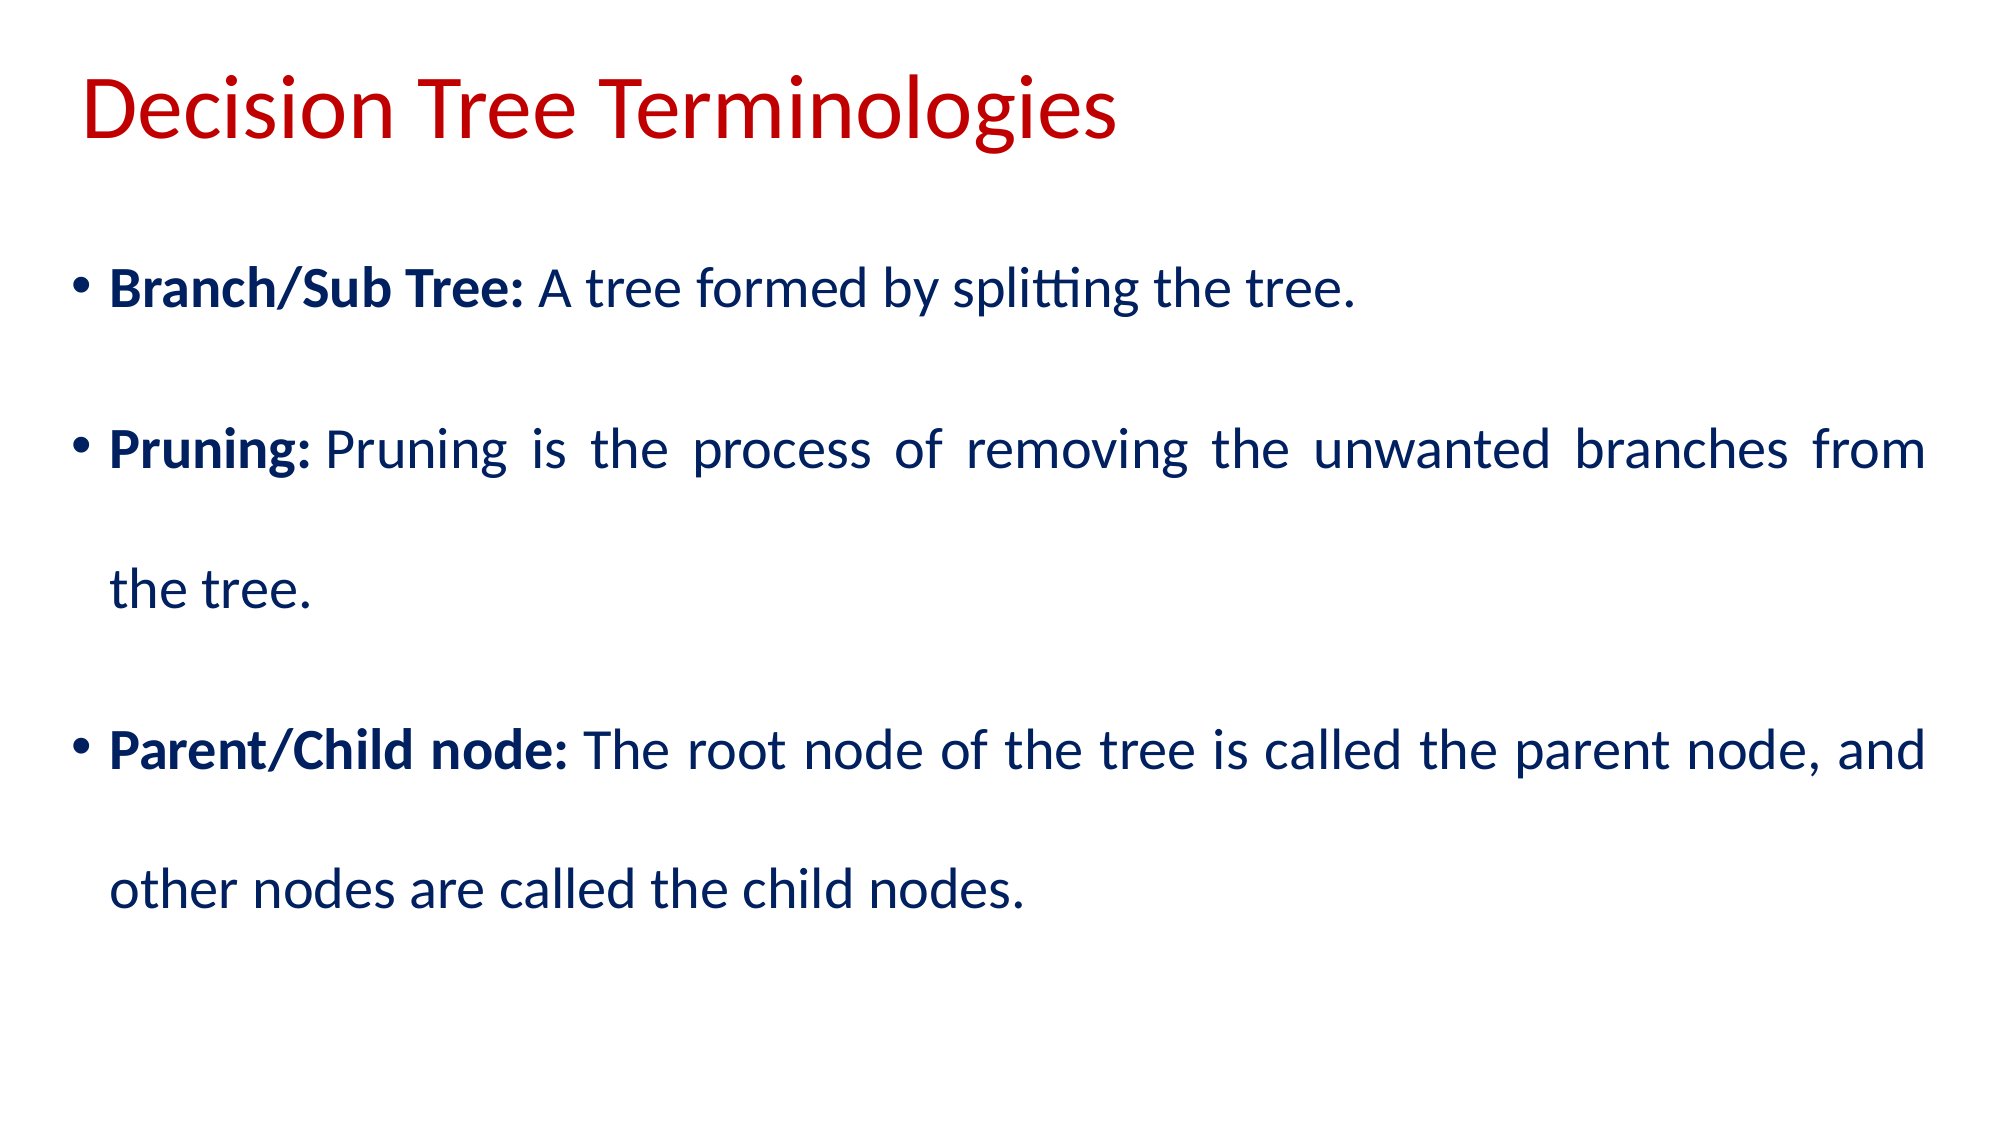

# Decision Tree Terminologies
Branch/Sub Tree: A tree formed by splitting the tree.
Pruning: Pruning is the process of removing the unwanted branches from the tree.
Parent/Child node: The root node of the tree is called the parent node, and other nodes are called the child nodes.